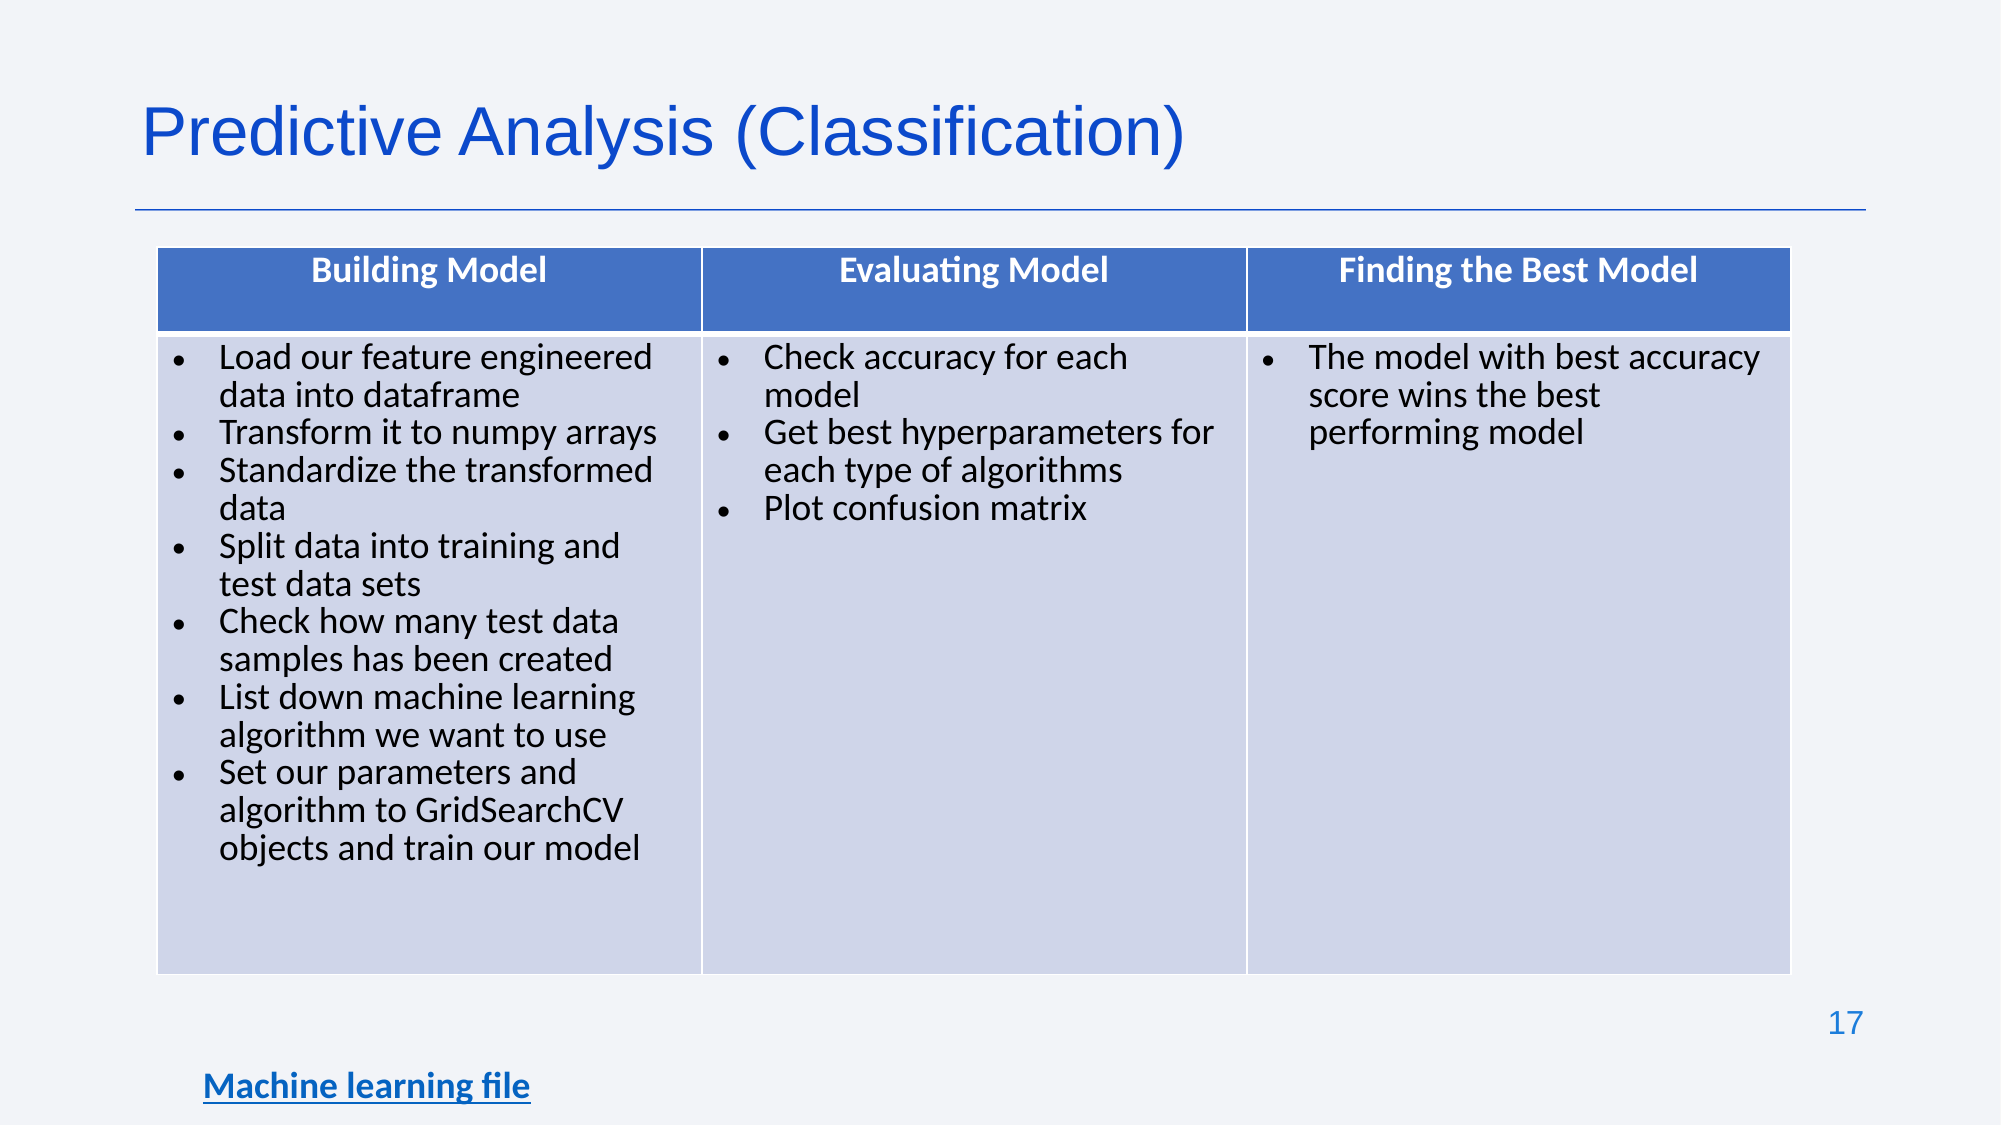

Predictive Analysis (Classification)
| Building Model | Evaluating Model | Finding the Best Model |
| --- | --- | --- |
| Load our feature engineered data into dataframe Transform it to numpy arrays Standardize the transformed data Split data into training and test data sets Check how many test data samples has been created List down machine learning algorithm we want to use Set our parameters and algorithm to GridSearchCV objects and train our model | Check accuracy for each model Get best hyperparameters for each type of algorithms Plot confusion matrix | The model with best accuracy score wins the best performing model |

17
Machine learning file